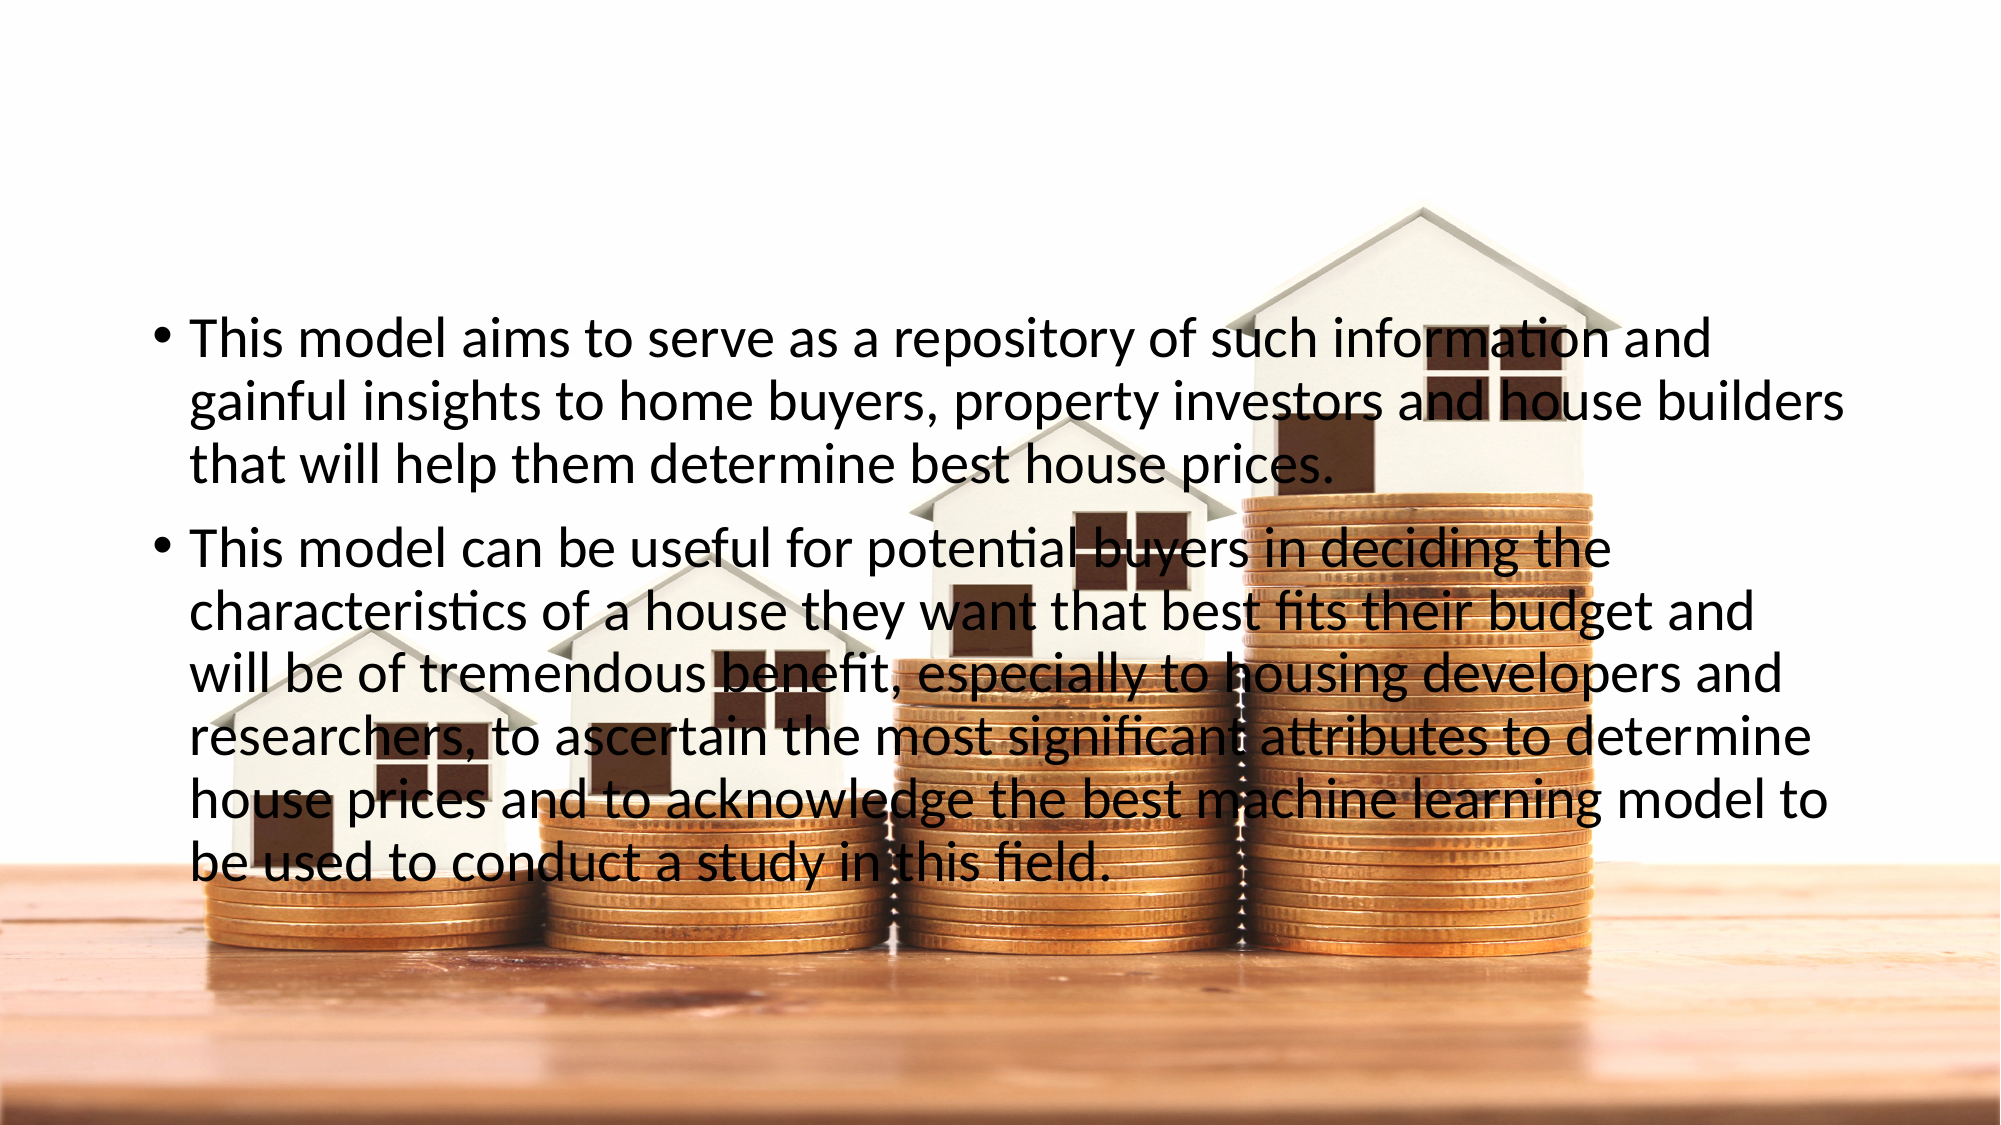

#
This model aims to serve as a repository of such information and gainful insights to home buyers, property investors and house builders that will help them determine best house prices.
This model can be useful for potential buyers in deciding the characteristics of a house they want that best fits their budget and will be of tremendous benefit, especially to housing developers and researchers, to ascertain the most significant attributes to determine house prices and to acknowledge the best machine learning model to be used to conduct a study in this field.